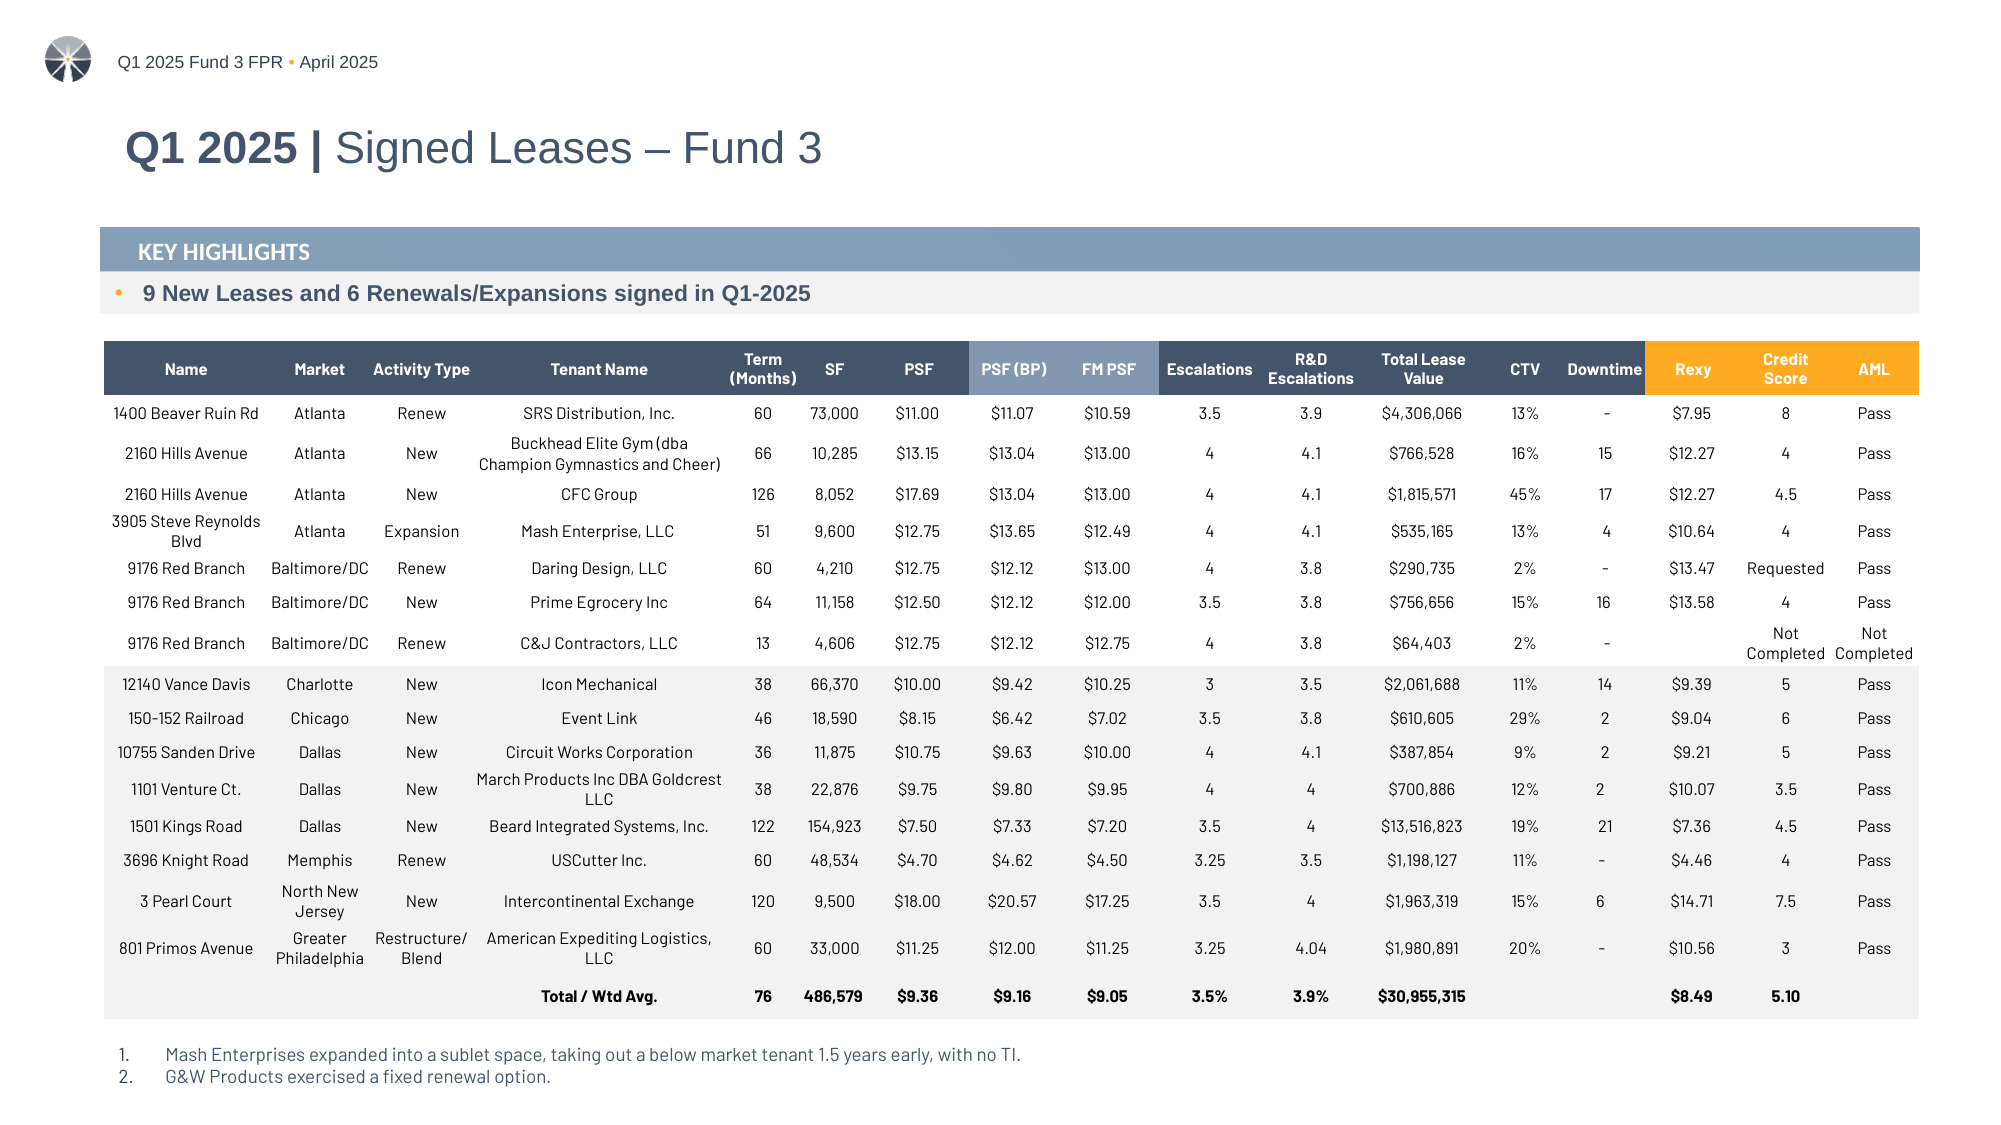

# Q1 2025 | Signed Leases – Fund 3

KEY HIGHLIGHTS
9 New Leases and 6 Renewals/Expansions signed in Q1-2025
| Name | Market | Activity Type | Tenant Name | Term (Months) | SF | PSF | PSF (BP) | FM PSF | Escalations | R&D Escalations | Total Lease Value | CTV | Downtime | Rexy | Credit Score | AML |
| --- | --- | --- | --- | --- | --- | --- | --- | --- | --- | --- | --- | --- | --- | --- | --- | --- |
| 1400 Beaver Ruin Rd | Atlanta | Renew | SRS Distribution, Inc. | 60 | 73,000 | $11.00 | $11.07 | $10.59 | 3.5 | 3.9 | $4,306,066 | 13% | - | $7.95 | 8 | Pass |
| 2160 Hills Avenue | Atlanta | New | Buckhead Elite Gym (dba Champion Gymnastics and Cheer) | 66 | 10,285 | $13.15 | $13.04 | $13.00 | 4 | 4.1 | $766,528 | 16% | 15 | $12.27 | 4 | Pass |
| 2160 Hills Avenue | Atlanta | New | CFC Group | 126 | 8,052 | $17.69 | $13.04 | $13.00 | 4 | 4.1 | $1,815,571 | 45% | 17 | $12.27 | 4.5 | Pass |
| 3905 Steve Reynolds Blvd | Atlanta | Expansion | Mash Enterprise, LLC | 51 | 9,600 | $12.75 | $13.65 | $12.49 | 4 | 4.1 | $535,165 | 13% | 4 | $10.64 | 4 | Pass |
| 9176 Red Branch | Baltimore/DC | Renew | Daring Design, LLC | 60 | 4,210 | $12.75 | $12.12 | $13.00 | 4 | 3.8 | $290,735 | 2% | - | $13.47 | Requested | Pass |
| 9176 Red Branch | Baltimore/DC | New | Prime Egrocery Inc | 64 | 11,158 | $12.50 | $12.12 | $12.00 | 3.5 | 3.8 | $756,656 | 15% | 16 | $13.58 | 4 | Pass |
| 9176 Red Branch | Baltimore/DC | Renew | C&J Contractors, LLC | 13 | 4,606 | $12.75 | $12.12 | $12.75 | 4 | 3.8 | $64,403 | 2% | - |  | Not Completed | Not Completed |
| 12140 Vance Davis | Charlotte | New | Icon Mechanical | 38 | 66,370 | $10.00 | $9.42 | $10.25 | 3 | 3.5 | $2,061,688 | 11% | 14 | $9.39 | 5 | Pass |
| 150-152 Railroad | Chicago | New | Event Link | 46 | 18,590 | $8.15 | $6.42 | $7.02 | 3.5 | 3.8 | $610,605 | 29% | 2 | $9.04 | 6 | Pass |
| 10755 Sanden Drive | Dallas | New | Circuit Works Corporation | 36 | 11,875 | $10.75 | $9.63 | $10.00 | 4 | 4.1 | $387,854 | 9% | 2 | $9.21 | 5 | Pass |
| 1101 Venture Ct. | Dallas | New | March Products Inc DBA Goldcrest LLC | 38 | 22,876 | $9.75 | $9.80 | $9.95 | 4 | 4 | $700,886 | 12% | 2 | $10.07 | 3.5 | Pass |
| 1501 Kings Road | Dallas | New | Beard Integrated Systems, Inc. | 122 | 154,923 | $7.50 | $7.33 | $7.20 | 3.5 | 4 | $13,516,823 | 19% | 21 | $7.36 | 4.5 | Pass |
| 3696 Knight Road | Memphis | Renew | USCutter Inc. | 60 | 48,534 | $4.70 | $4.62 | $4.50 | 3.25 | 3.5 | $1,198,127 | 11% | - | $4.46 | 4 | Pass |
| 3 Pearl Court | North New Jersey | New | Intercontinental Exchange | 120 | 9,500 | $18.00 | $20.57 | $17.25 | 3.5 | 4 | $1,963,319 | 15% | 6 | $14.71 | 7.5 | Pass |
| 801 Primos Avenue | Greater Philadelphia | Restructure/Blend | American Expediting Logistics, LLC | 60 | 33,000 | $11.25 | $12.00 | $11.25 | 3.25 | 4.04 | $1,980,891 | 20% | - | $10.56 | 3 | Pass |
|  |  |  | Total / Wtd Avg. | 76 | 486,579 | $9.36 | $9.16 | $9.05 | 3.5% | 3.9% | $30,955,315 |  |  | $8.49 | 5.10 |  |
Mash Enterprises expanded into a sublet space, taking out a below market tenant 1.5 years early, with no TI.
G&W Products exercised a fixed renewal option.